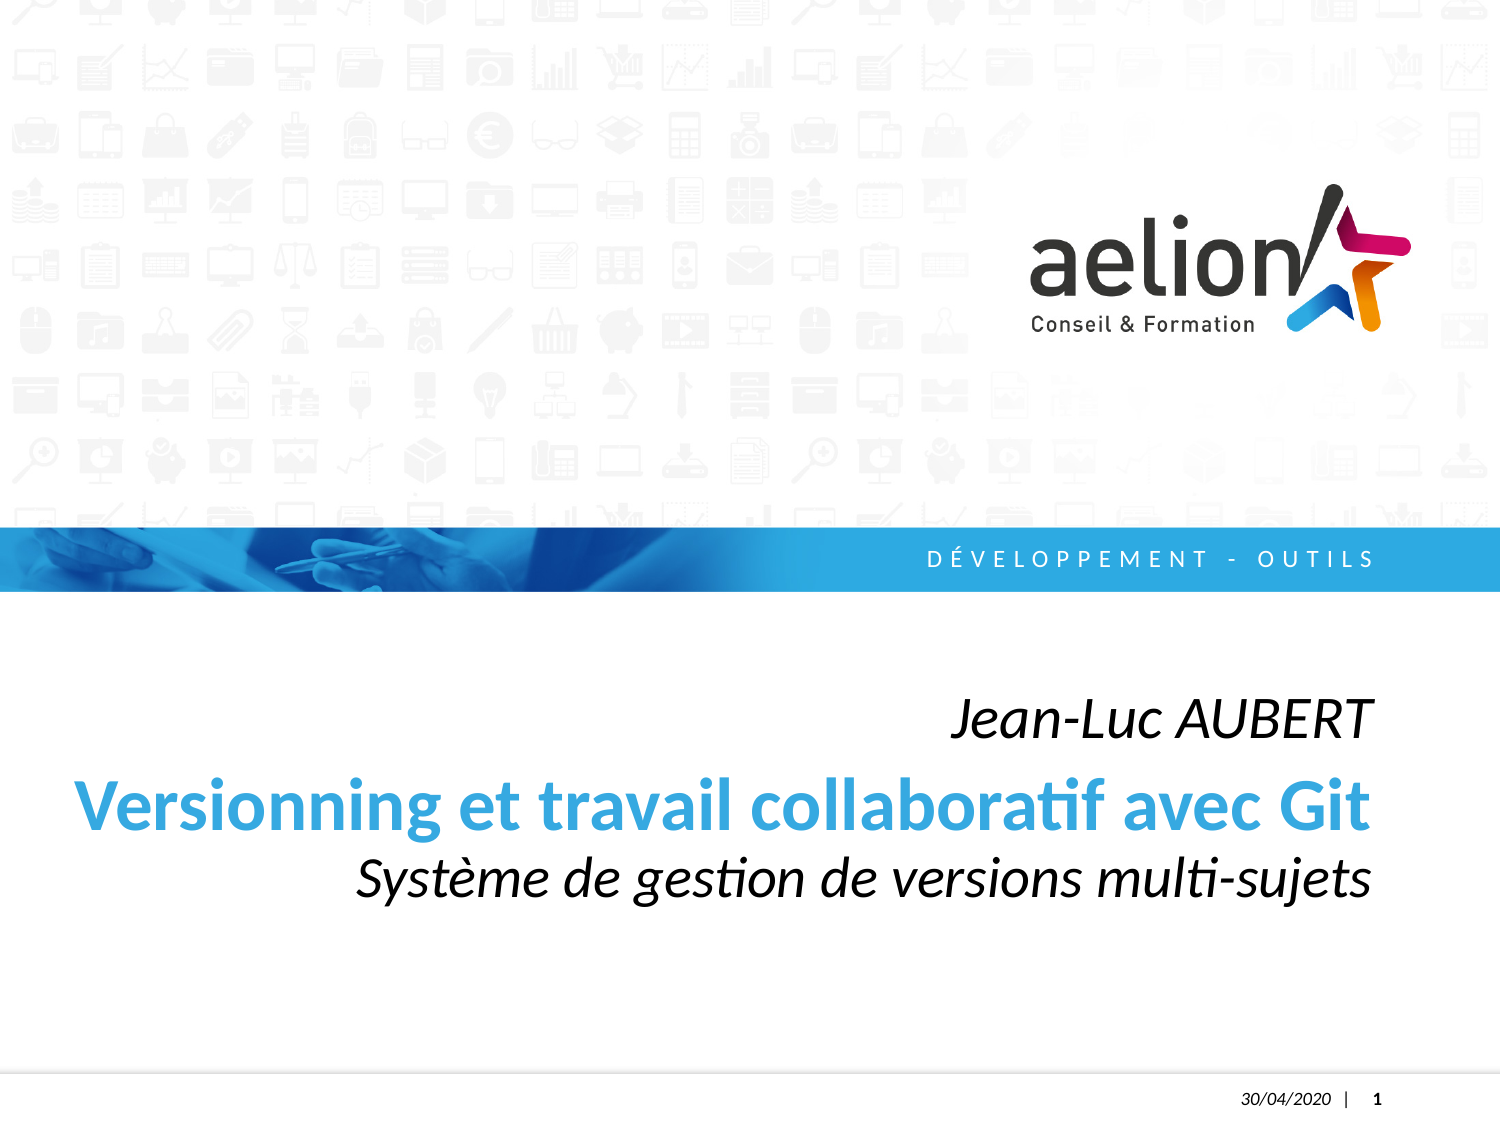

Développement - outils
Jean-Luc AUBERT
Versionning et travail collaboratif avec Git
Système de gestion de versions multi-sujets
30/04/2020
1